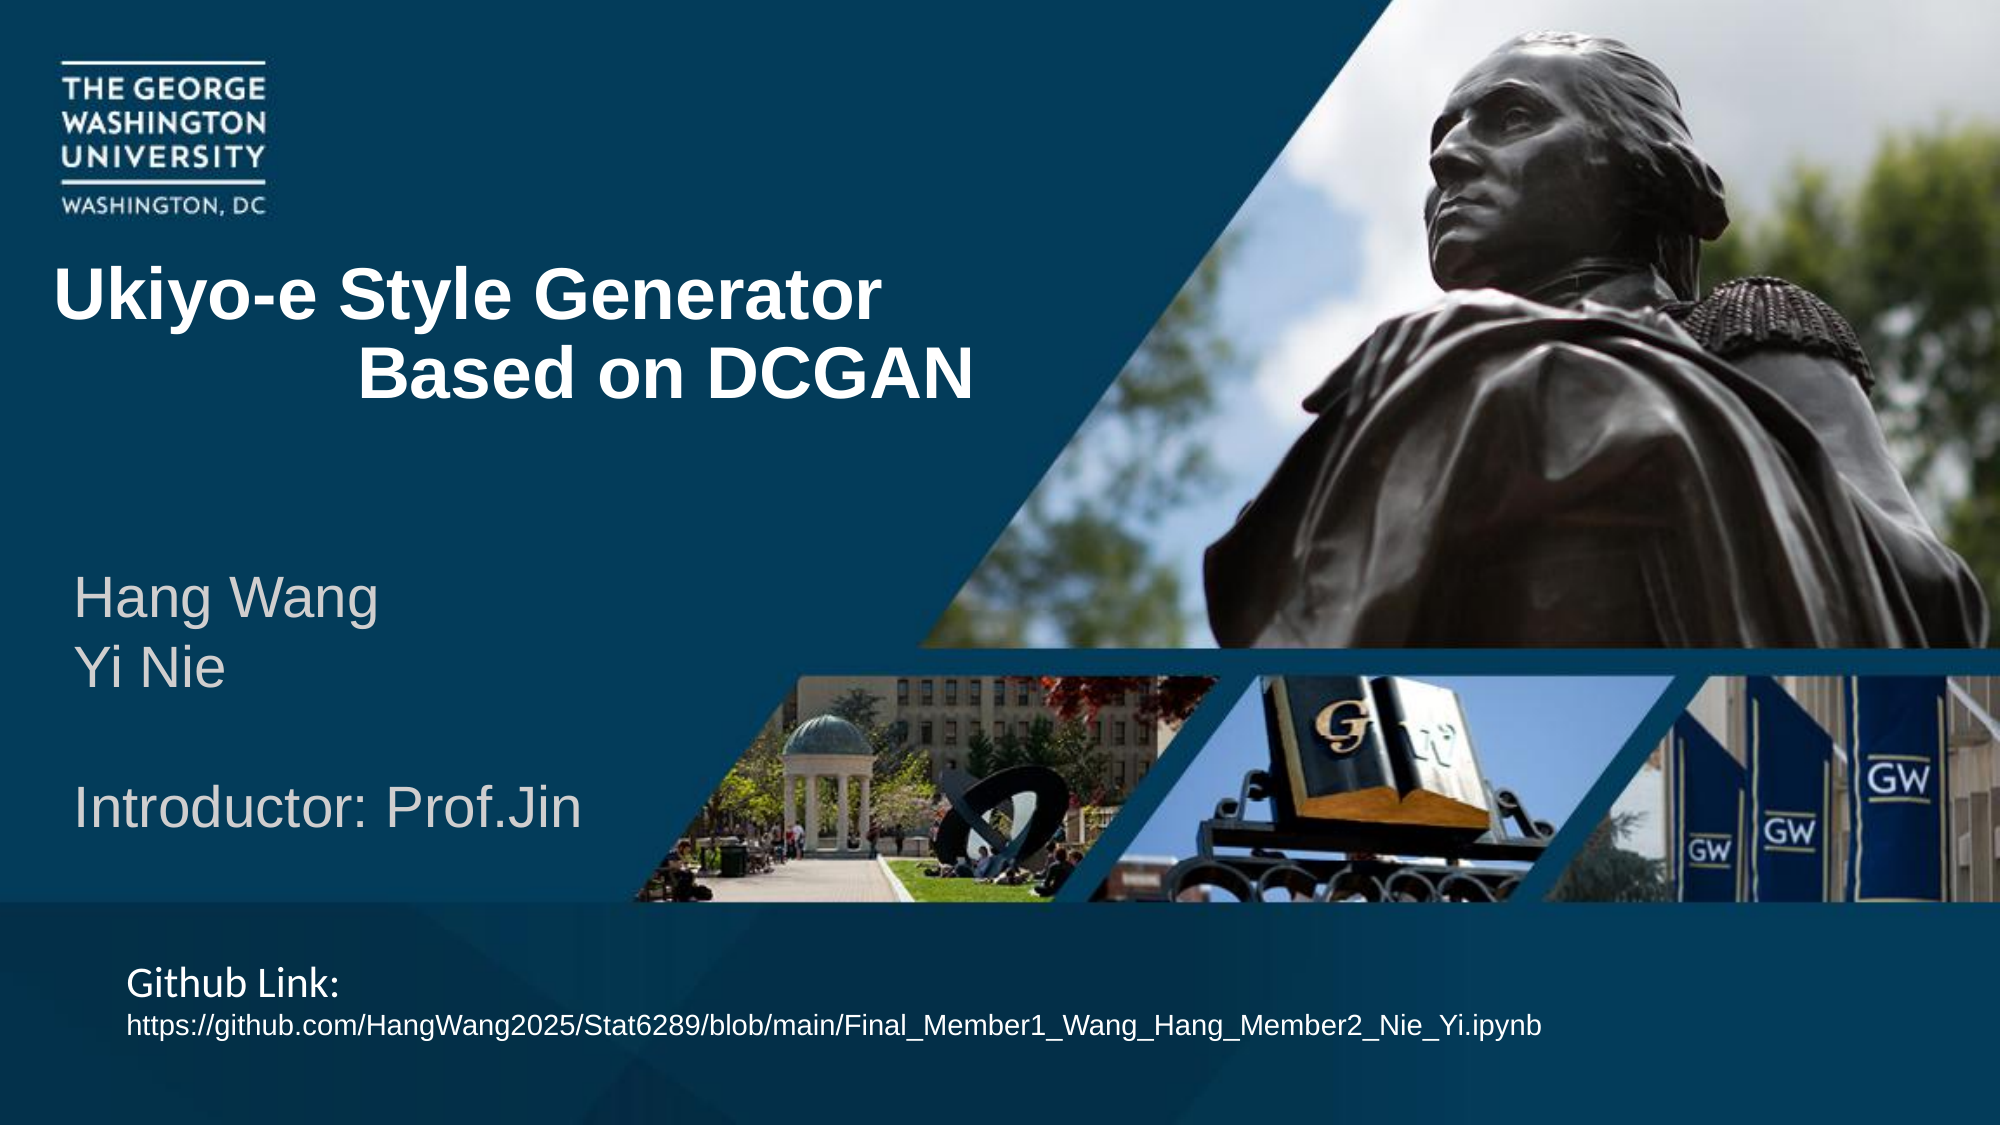

# Ukiyo-e Style Generator Based on DCGAN
Hang Wang
Yi Nie

Introductor: Prof.Jin
Github Link:
https://github.com/HangWang2025/Stat6289/blob/main/Final_Member1_Wang_Hang_Member2_Nie_Yi.ipynb